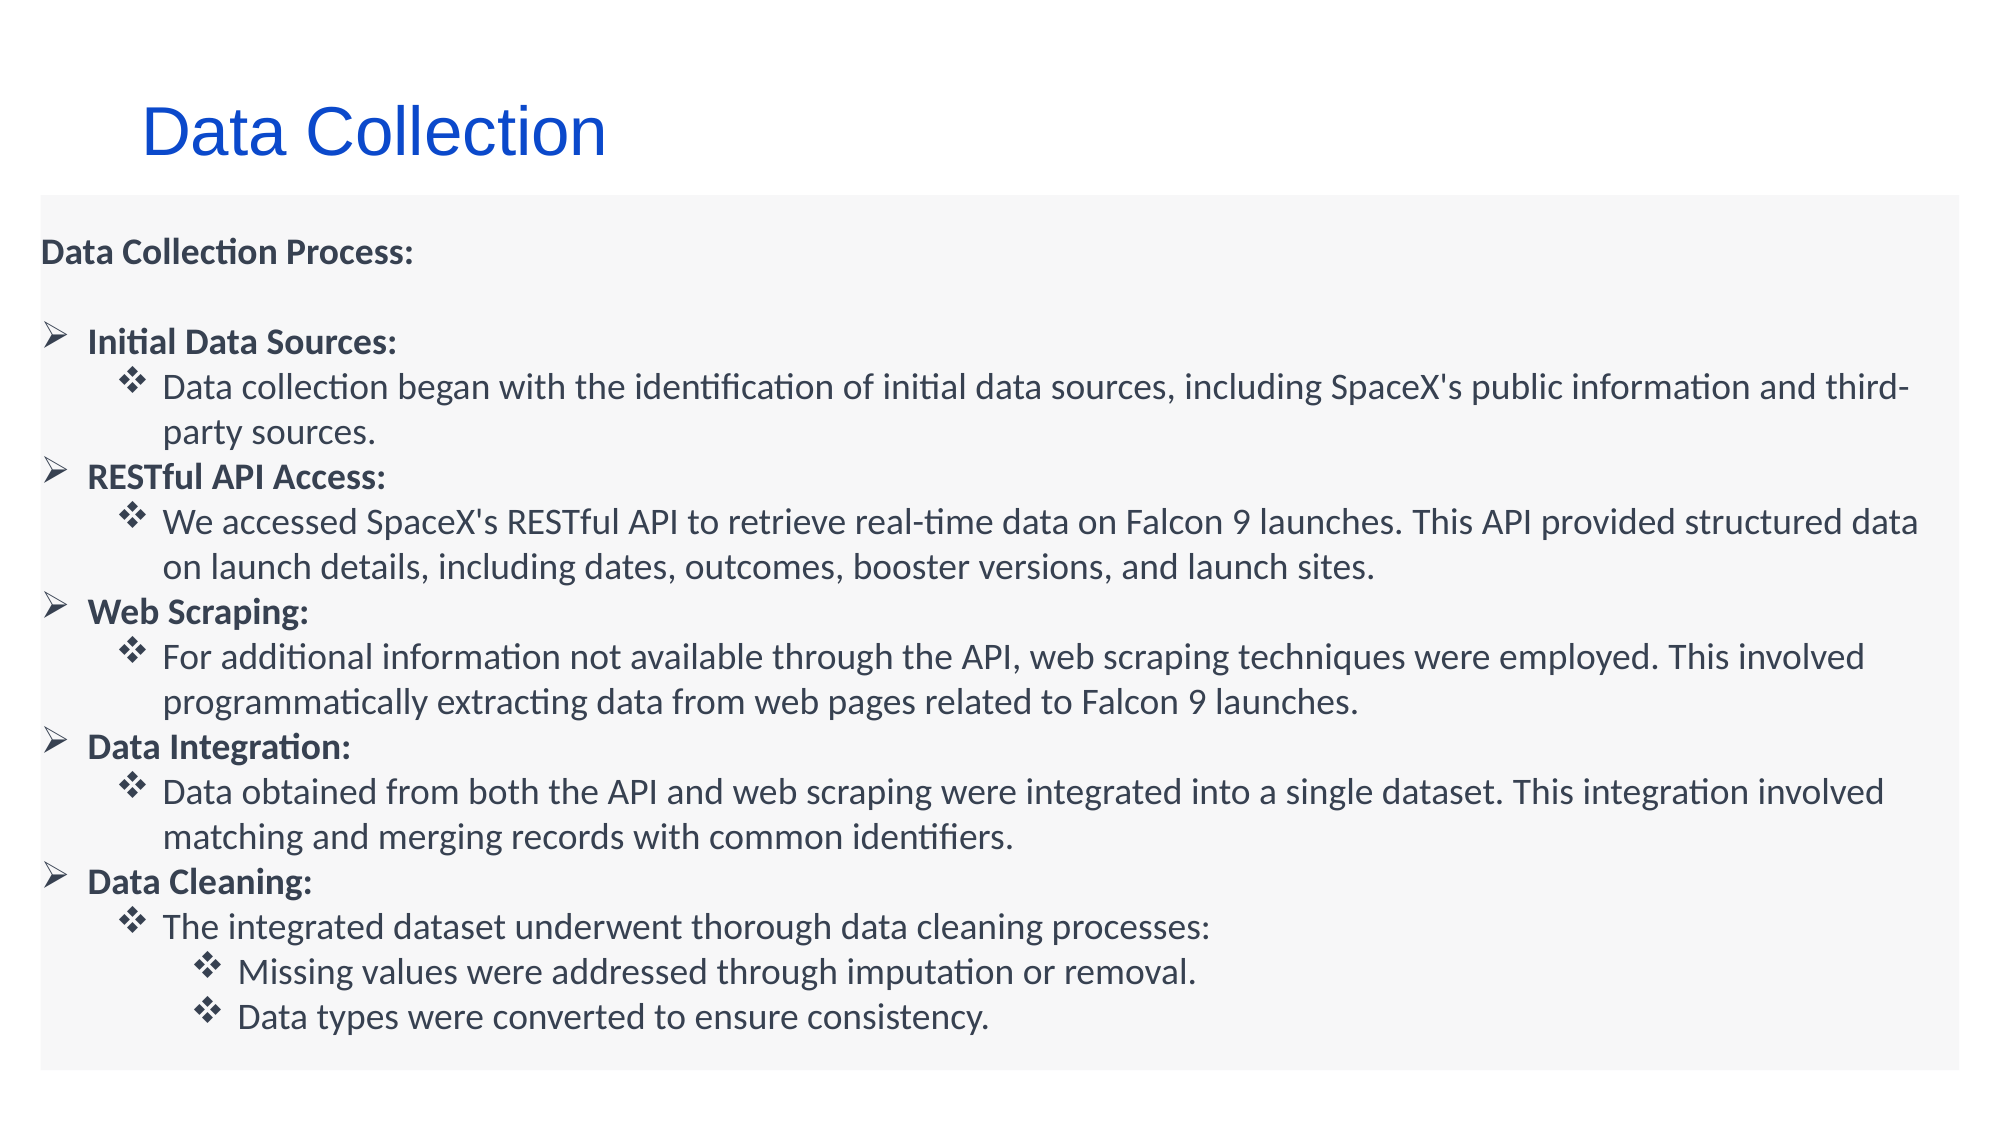

Data Collection

Data Collection Process:

Initial Data Sources:
Data collection began with the identification of initial data sources, including SpaceX's public information and third-party sources.
RESTful API Access:
We accessed SpaceX's RESTful API to retrieve real-time data on Falcon 9 launches. This API provided structured data on launch details, including dates, outcomes, booster versions, and launch sites.
Web Scraping:
For additional information not available through the API, web scraping techniques were employed. This involved programmatically extracting data from web pages related to Falcon 9 launches.
Data Integration:
Data obtained from both the API and web scraping were integrated into a single dataset. This integration involved matching and merging records with common identifiers.
Data Cleaning:
The integrated dataset underwent thorough data cleaning processes:
Missing values were addressed through imputation or removal.
Data types were converted to ensure consistency.

9